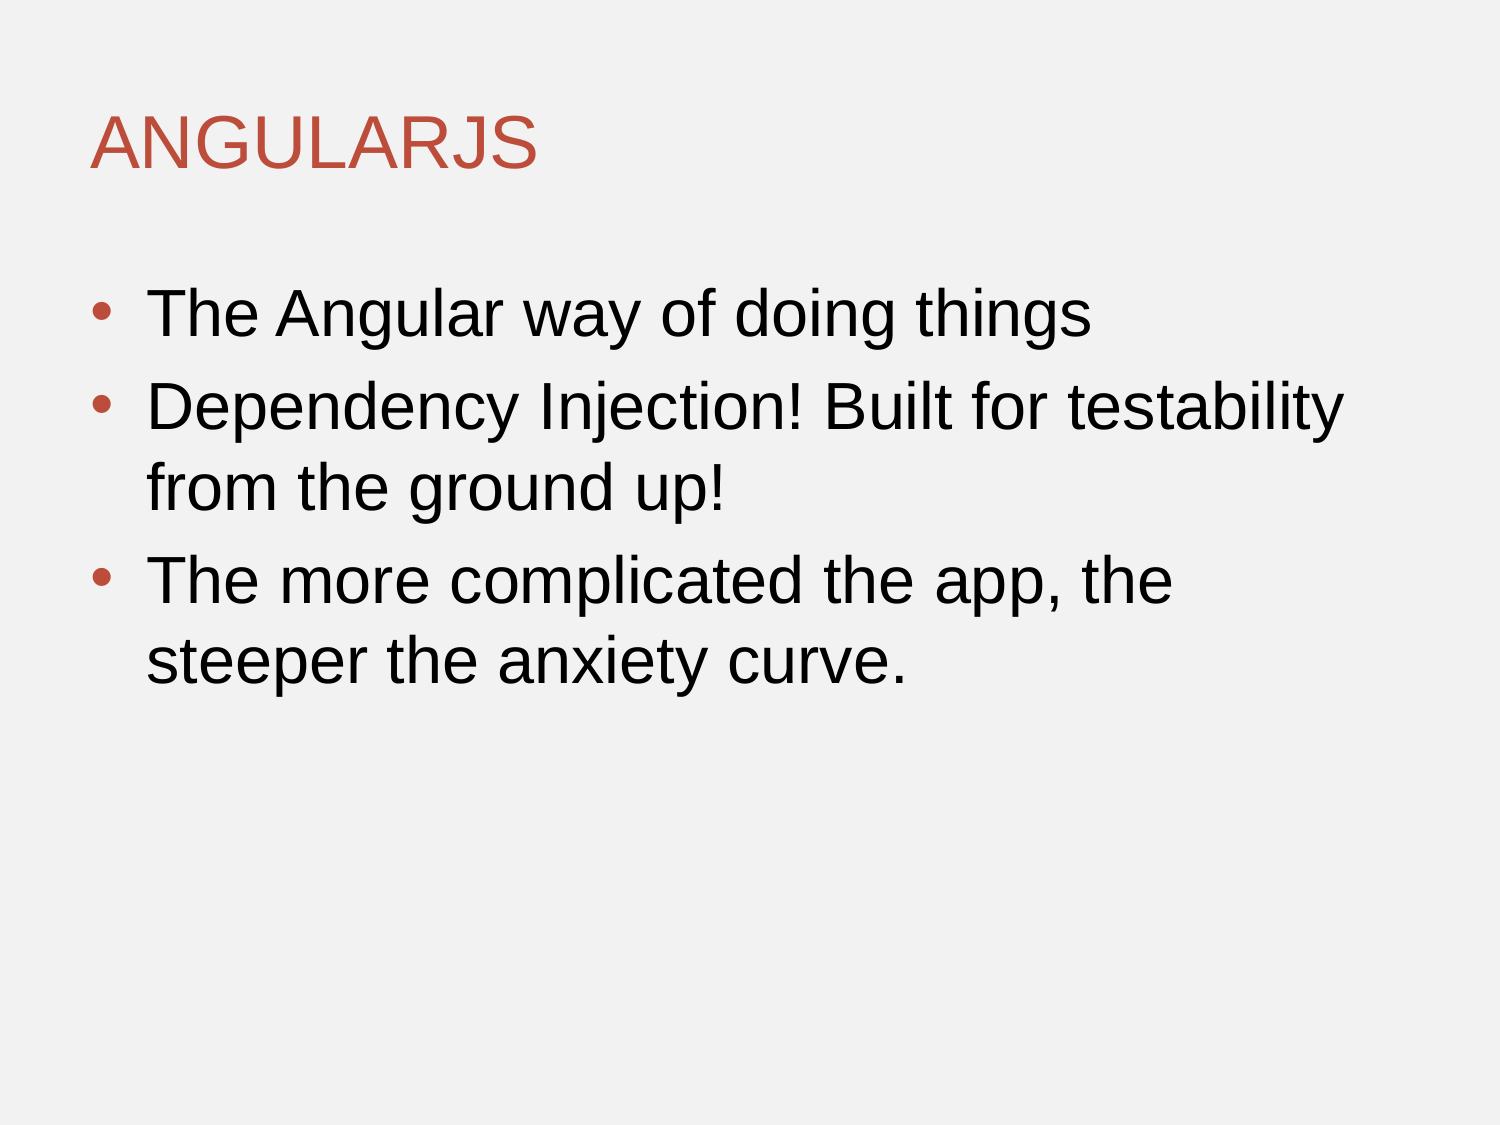

# AngularJS
The Angular way of doing things
Dependency Injection! Built for testability from the ground up!
The more complicated the app, the steeper the anxiety curve.